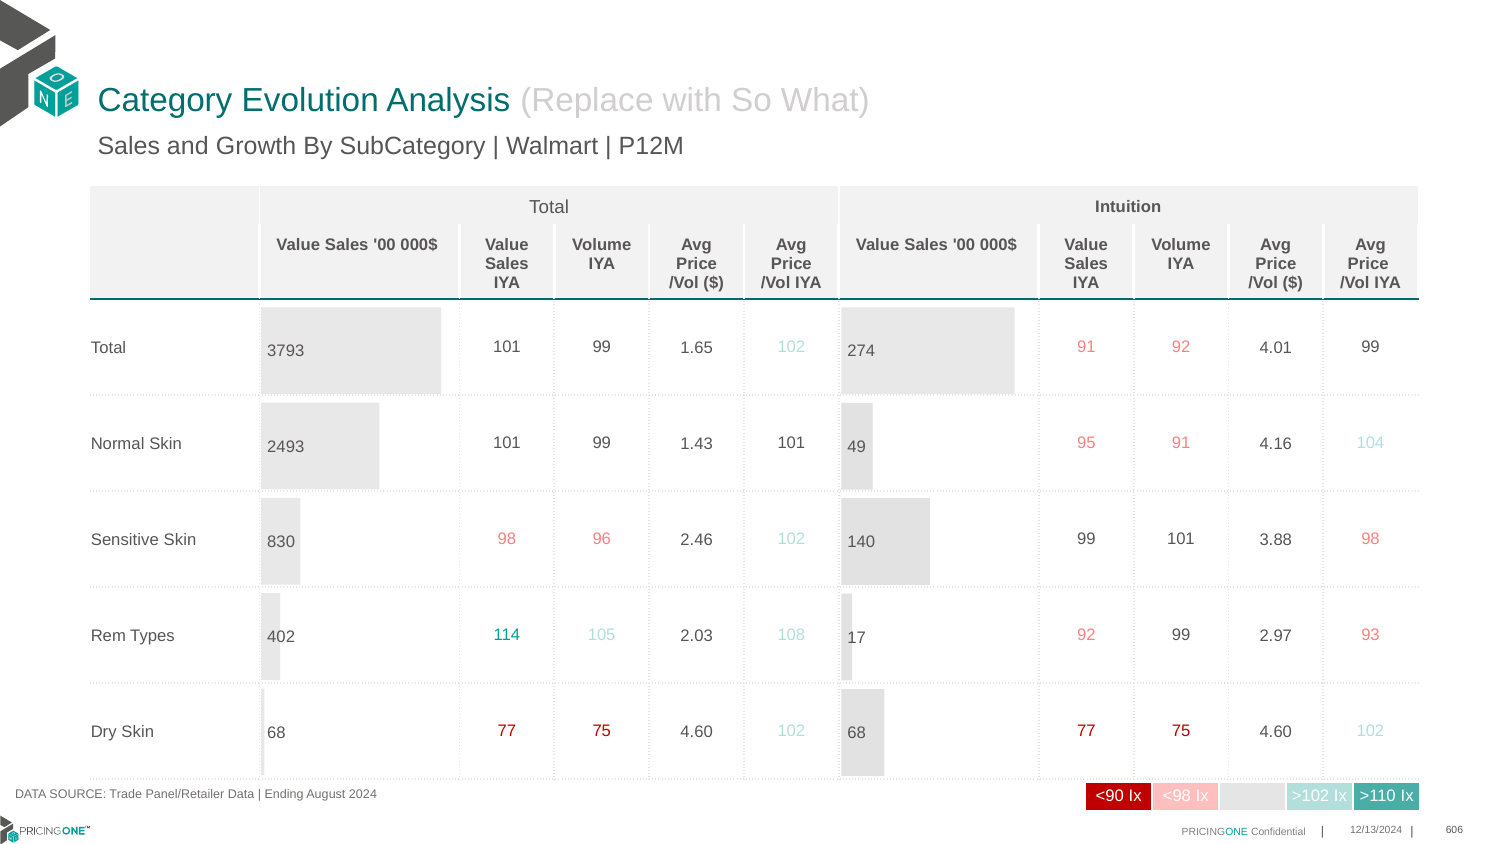

# Category Evolution Analysis (Replace with So What)
Sales and Growth By SubCategory | Walmart | P12M
|  | Total |  |  |  |  | Intuition |  |  |  |  |
| --- | --- | --- | --- | --- | --- | --- | --- | --- | --- | --- |
|  | Value Sales '00 000$ | Value Sales IYA | Volume IYA | Avg Price /Vol ($) | Avg Price /Vol IYA | Value Sales '00 000$ | Value Sales IYA | Volume IYA | Avg Price /Vol ($) | Avg Price /Vol IYA |
| Total |  | 101 | 99 | 1.65 | 102 |  | 91 | 92 | 4.01 | 99 |
| Normal Skin |  | 101 | 99 | 1.43 | 101 |  | 95 | 91 | 4.16 | 104 |
| Sensitive Skin |  | 98 | 96 | 2.46 | 102 |  | 99 | 101 | 3.88 | 98 |
| Rem Types |  | 114 | 105 | 2.03 | 108 |  | 92 | 99 | 2.97 | 93 |
| Dry Skin |  | 77 | 75 | 4.60 | 102 |  | 77 | 75 | 4.60 | 102 |

### Chart

| Category | Value Sales |
|---|---|
| Grand | 3793.45332 |
| Normal Skin | 2493.45801 |
| Sensitive Skin | 830.1849 |
| Rem Types | 401.95578 |
| Dry Skin | 67.85463 |

### Chart

| Category | Value Sales |
|---|---|
| Grand | 274.09171 |
| Normal Skin | 49.38733 |
| Sensitive Skin | 139.76973 |
| Rem Types | 17.08002 |
| Dry Skin | 67.85463 |
DATA SOURCE: Trade Panel/Retailer Data | Ending August 2024
| <90 Ix | <98 Ix |  | >102 Ix | >110 Ix |
| --- | --- | --- | --- | --- |

12/13/2024
606